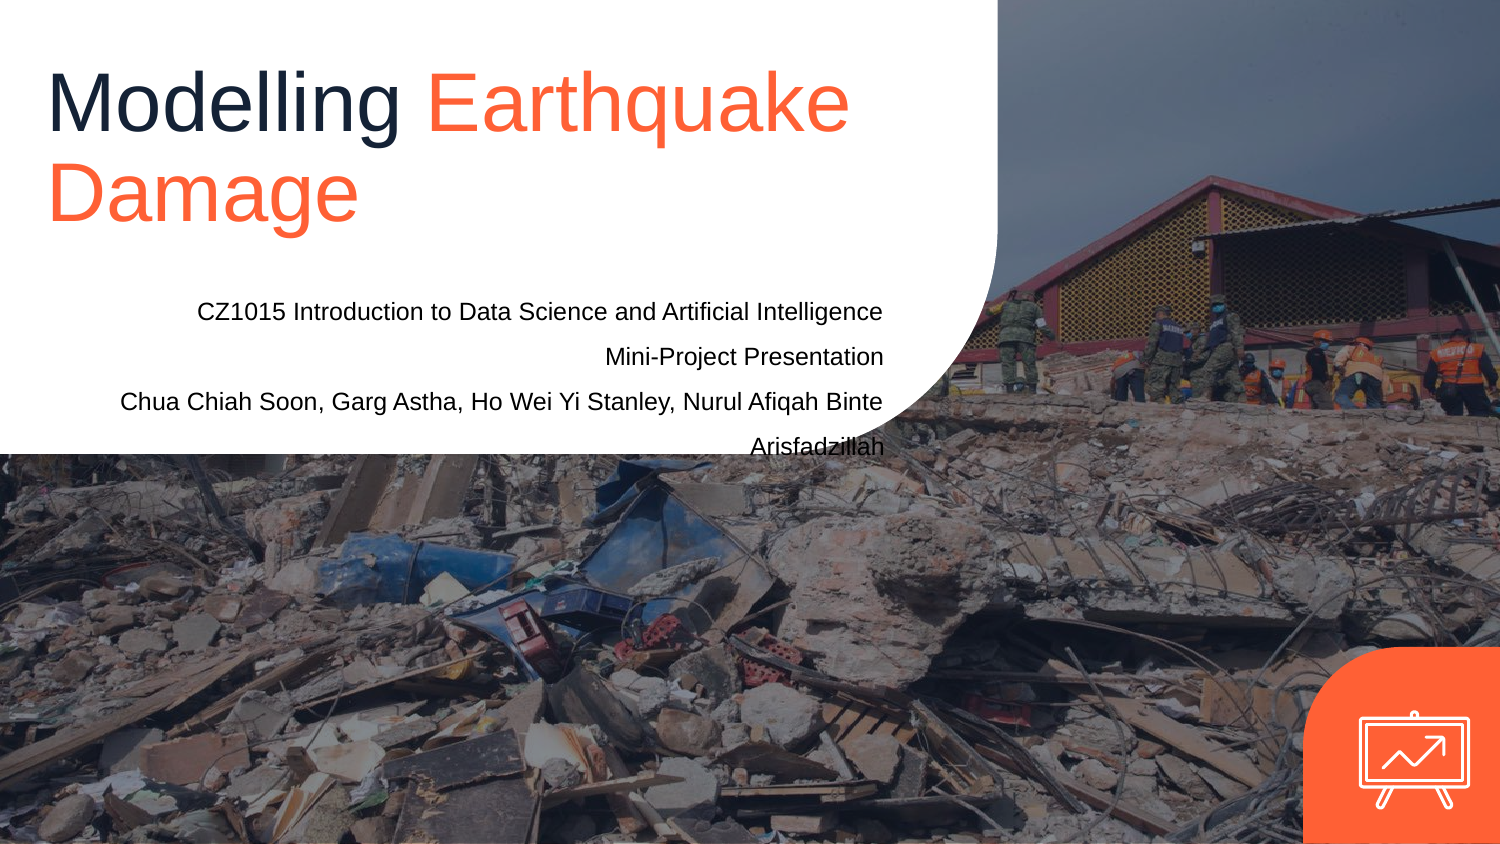

# Modelling Earthquake Damage
CZ1015 Introduction to Data Science and Artificial Intelligence
Mini-Project Presentation
Chua Chiah Soon, Garg Astha, Ho Wei Yi Stanley, Nurul Afiqah Binte Arisfadzillah